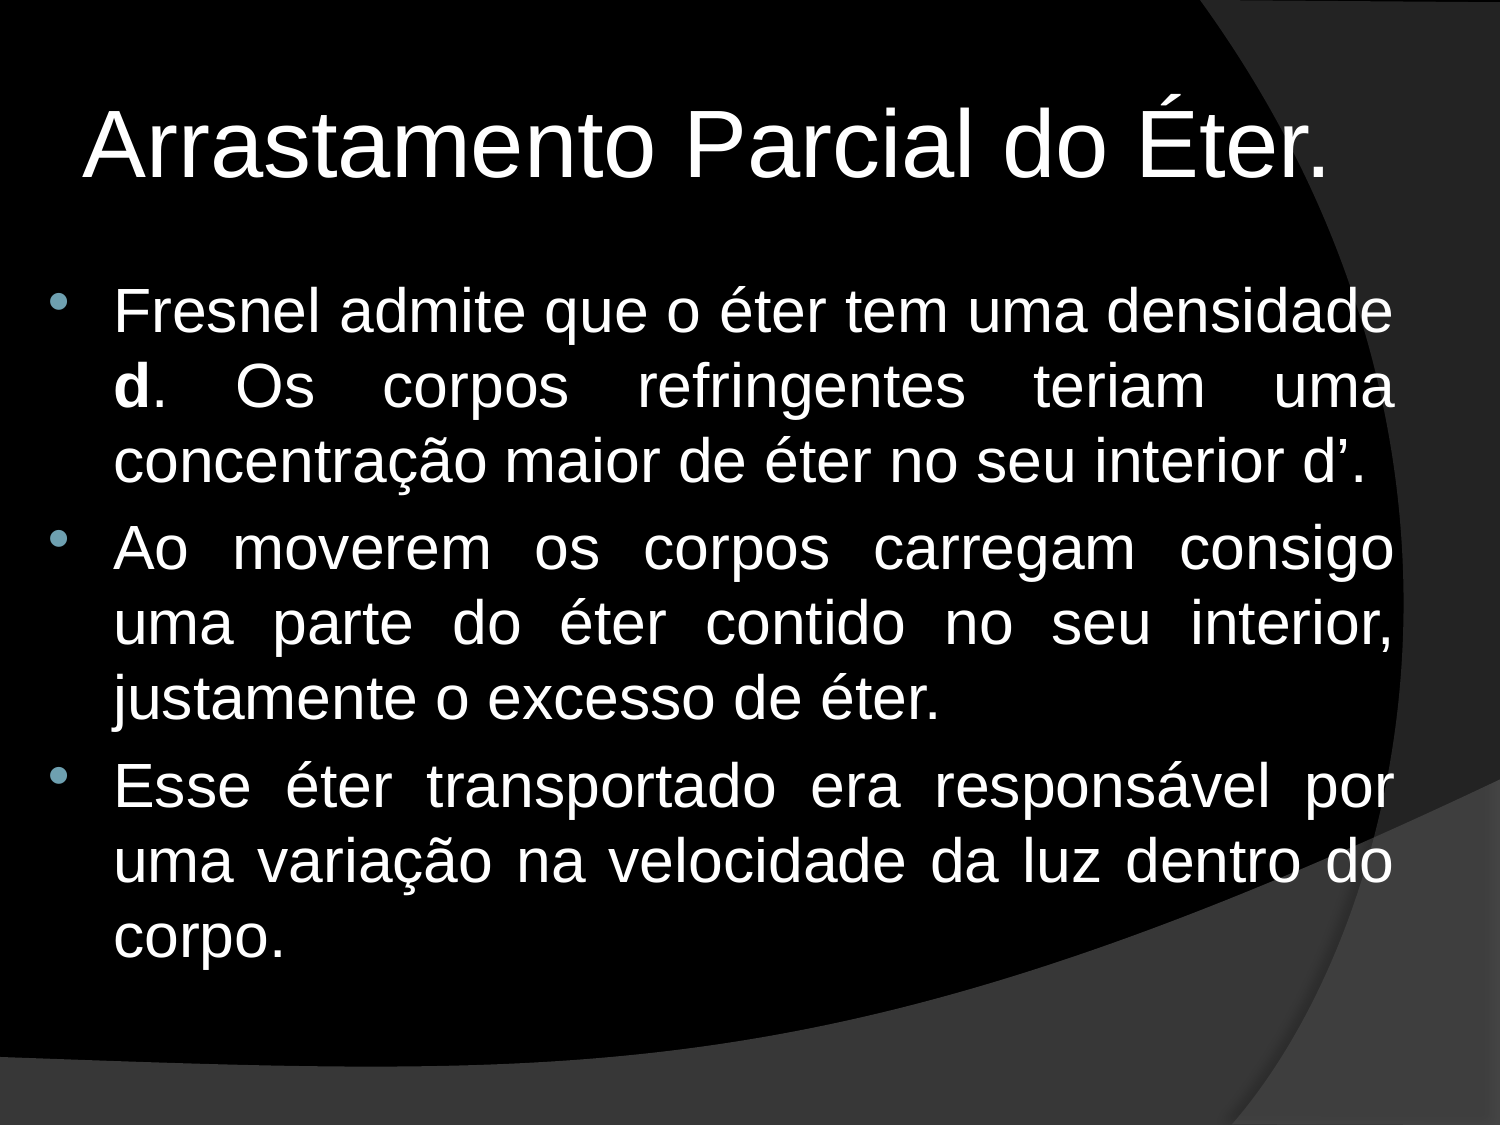

# Arrastamento Parcial do Éter.
Fresnel admite que o éter tem uma densidade d. Os corpos refringentes teriam uma concentração maior de éter no seu interior d’.
Ao moverem os corpos carregam consigo uma parte do éter contido no seu interior, justamente o excesso de éter.
Esse éter transportado era responsável por uma variação na velocidade da luz dentro do corpo.